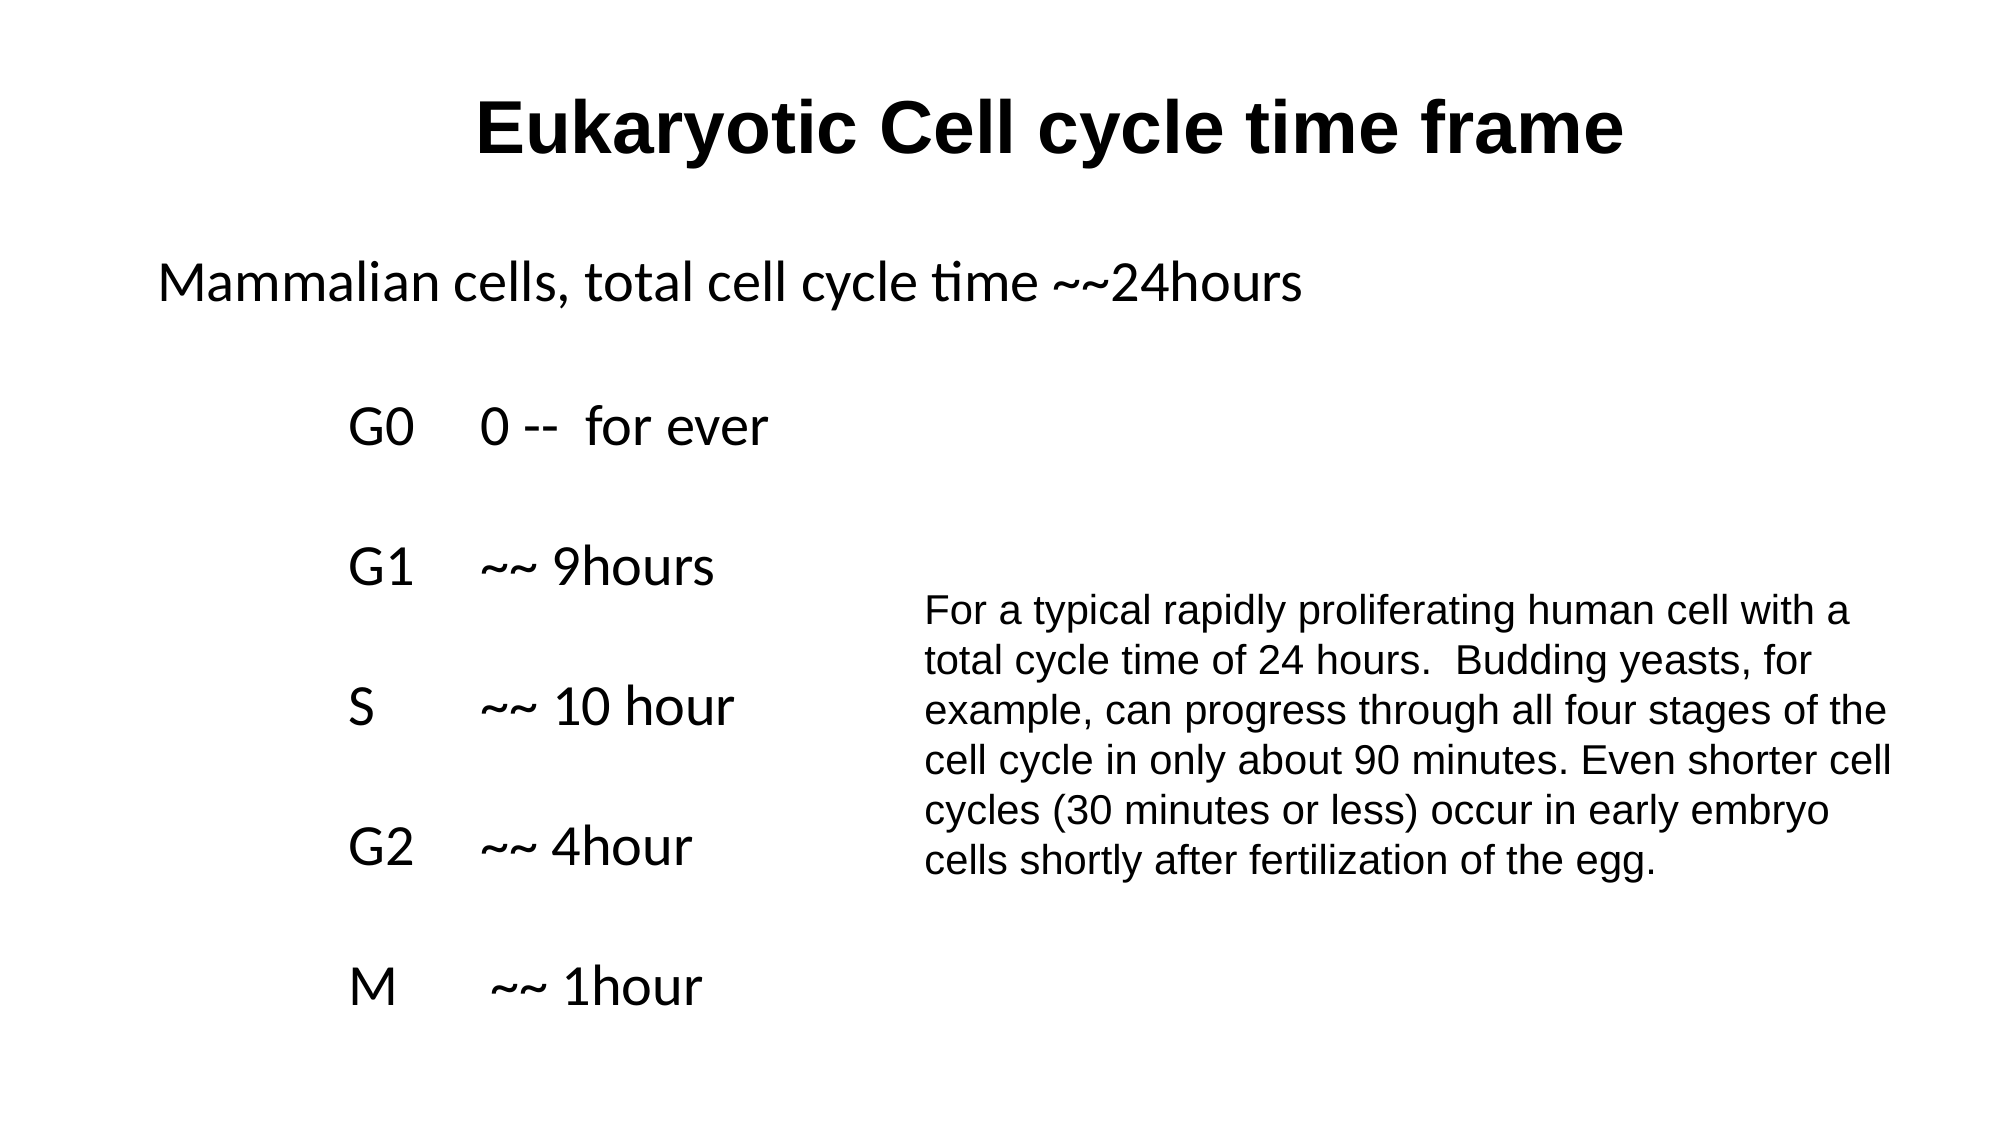

Eukaryotic Cell cycle time frame
Mammalian cells, total cell cycle time ~~24hours
G0     0 --  for ever

G1     ~~ 9hours

S        ~~ 10 hour

G2     ~~ 4hour

M       ~~ 1hour
For a typical rapidly proliferating human cell with a total cycle time of 24 hours.  Budding yeasts, for example, can progress through all four stages of the cell cycle in only about 90 minutes. Even shorter cell cycles (30 minutes or less) occur in early embryo cells shortly after fertilization of the egg.